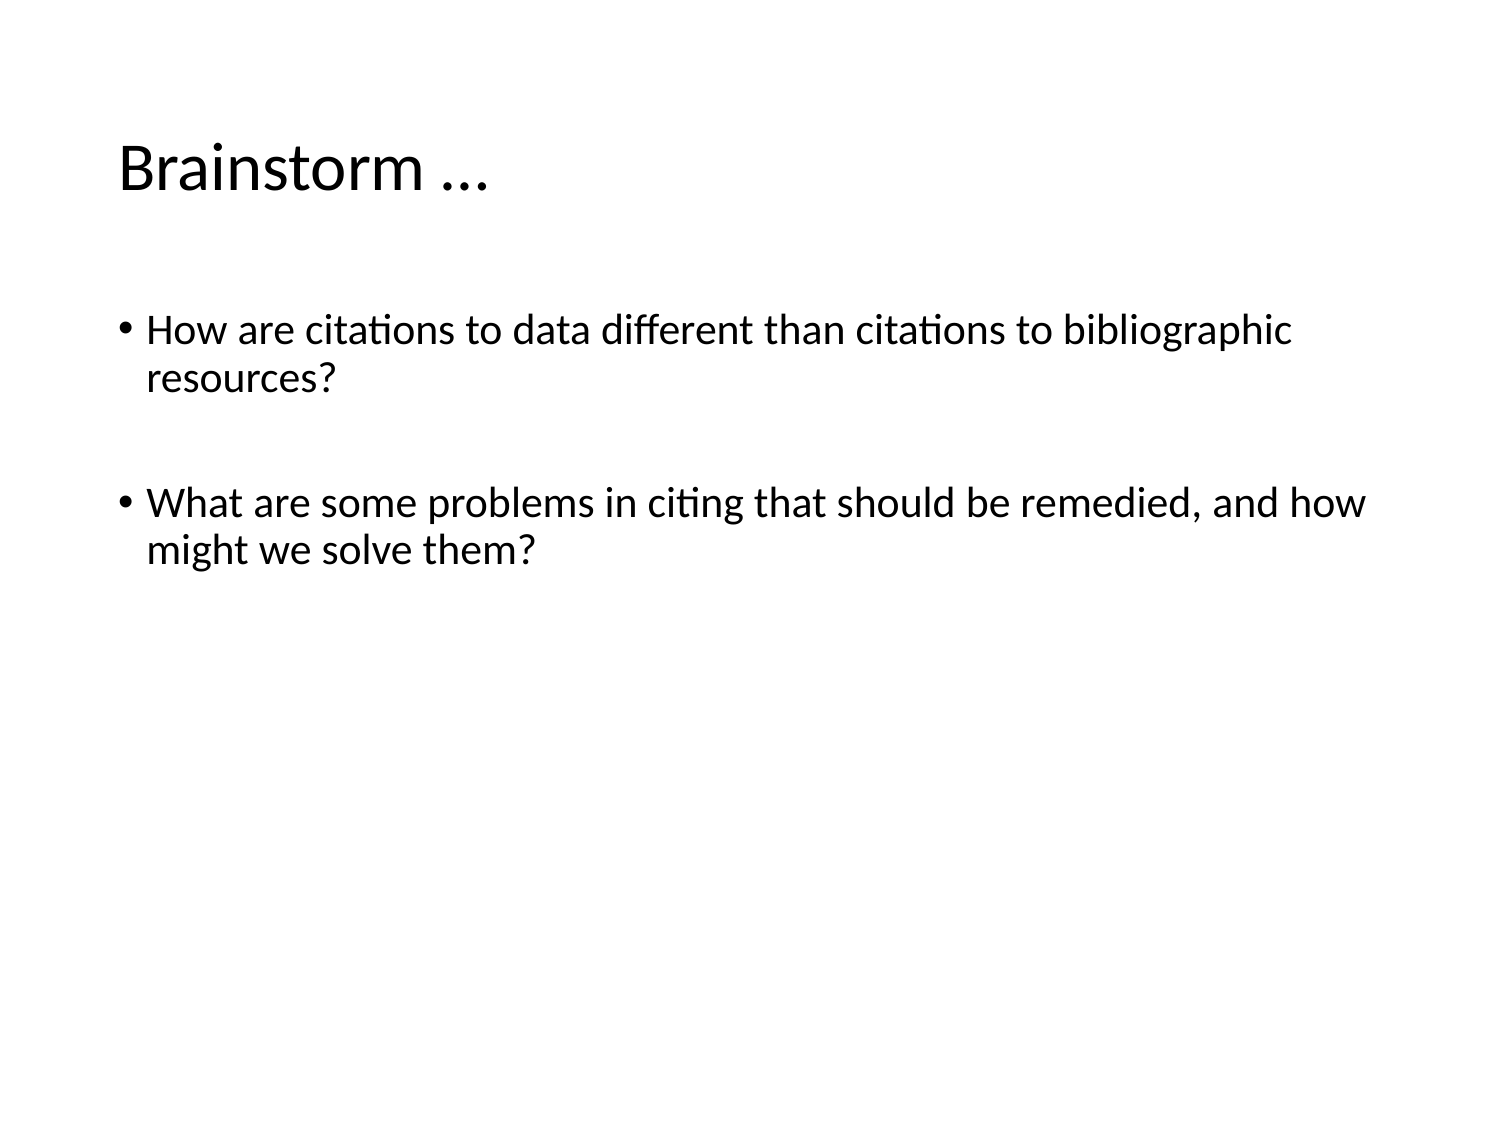

# Brainstorm …
How are citations to data different than citations to bibliographic resources?

What are some problems in citing that should be remedied, and how might we solve them?